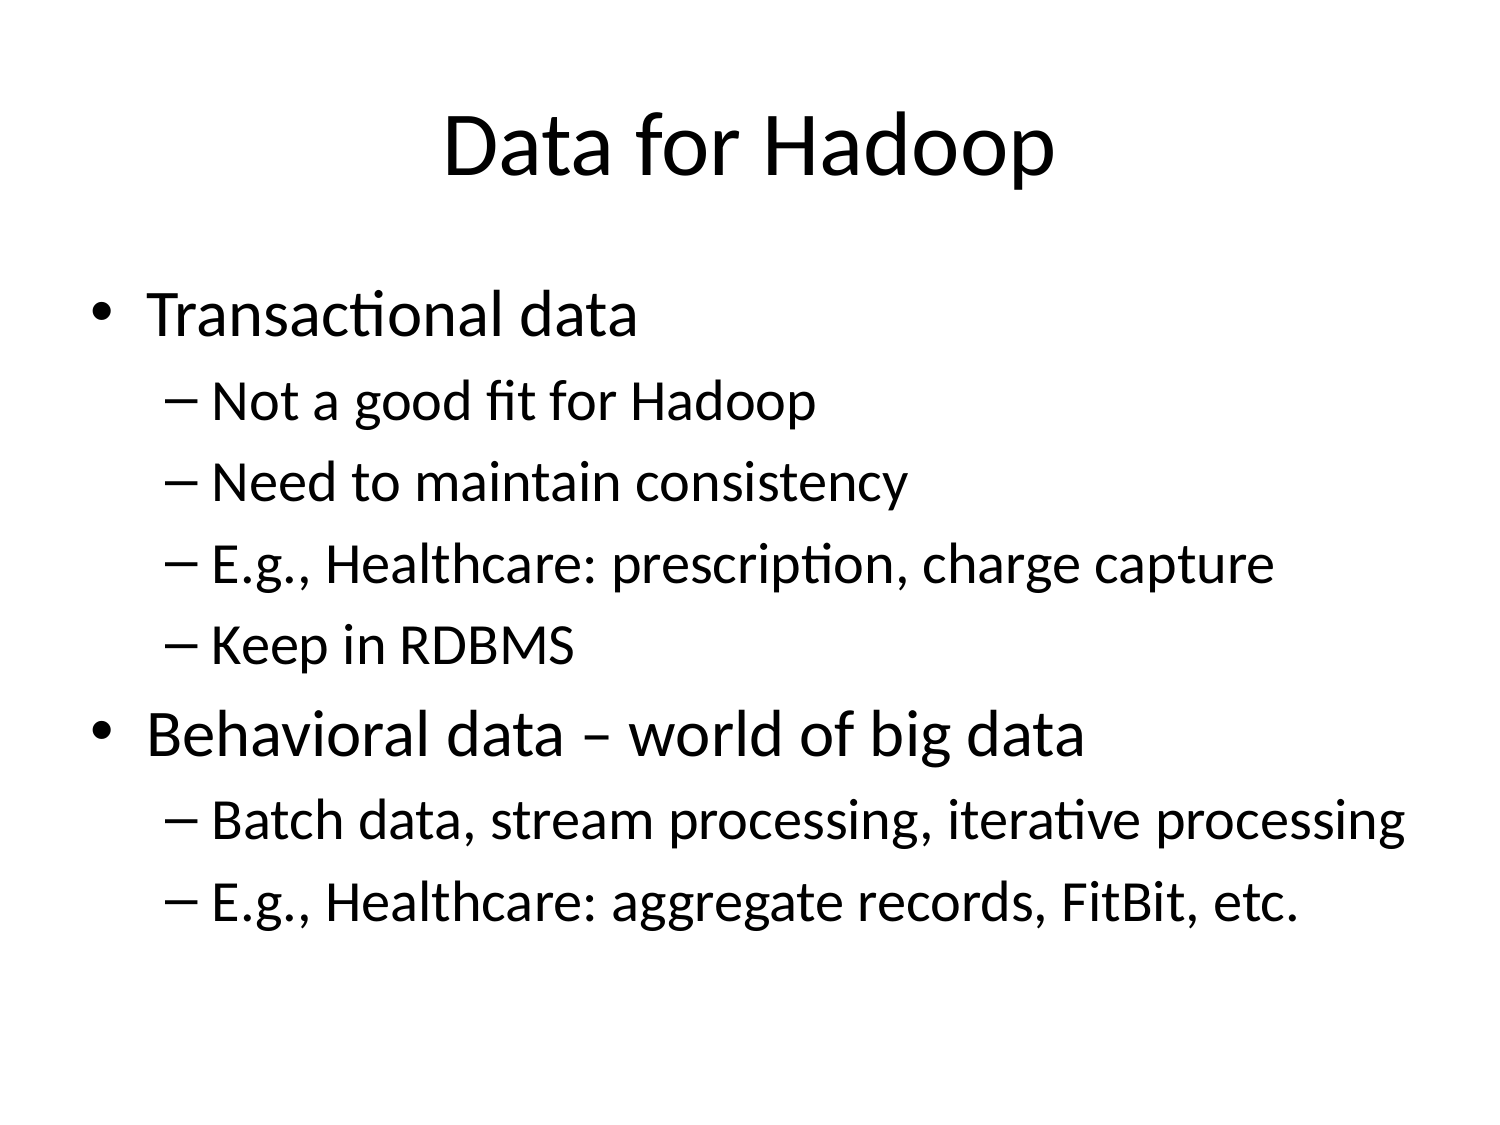

# Data for Hadoop
Transactional data
Not a good fit for Hadoop
Need to maintain consistency
E.g., Healthcare: prescription, charge capture
Keep in RDBMS
Behavioral data – world of big data
Batch data, stream processing, iterative processing
E.g., Healthcare: aggregate records, FitBit, etc.